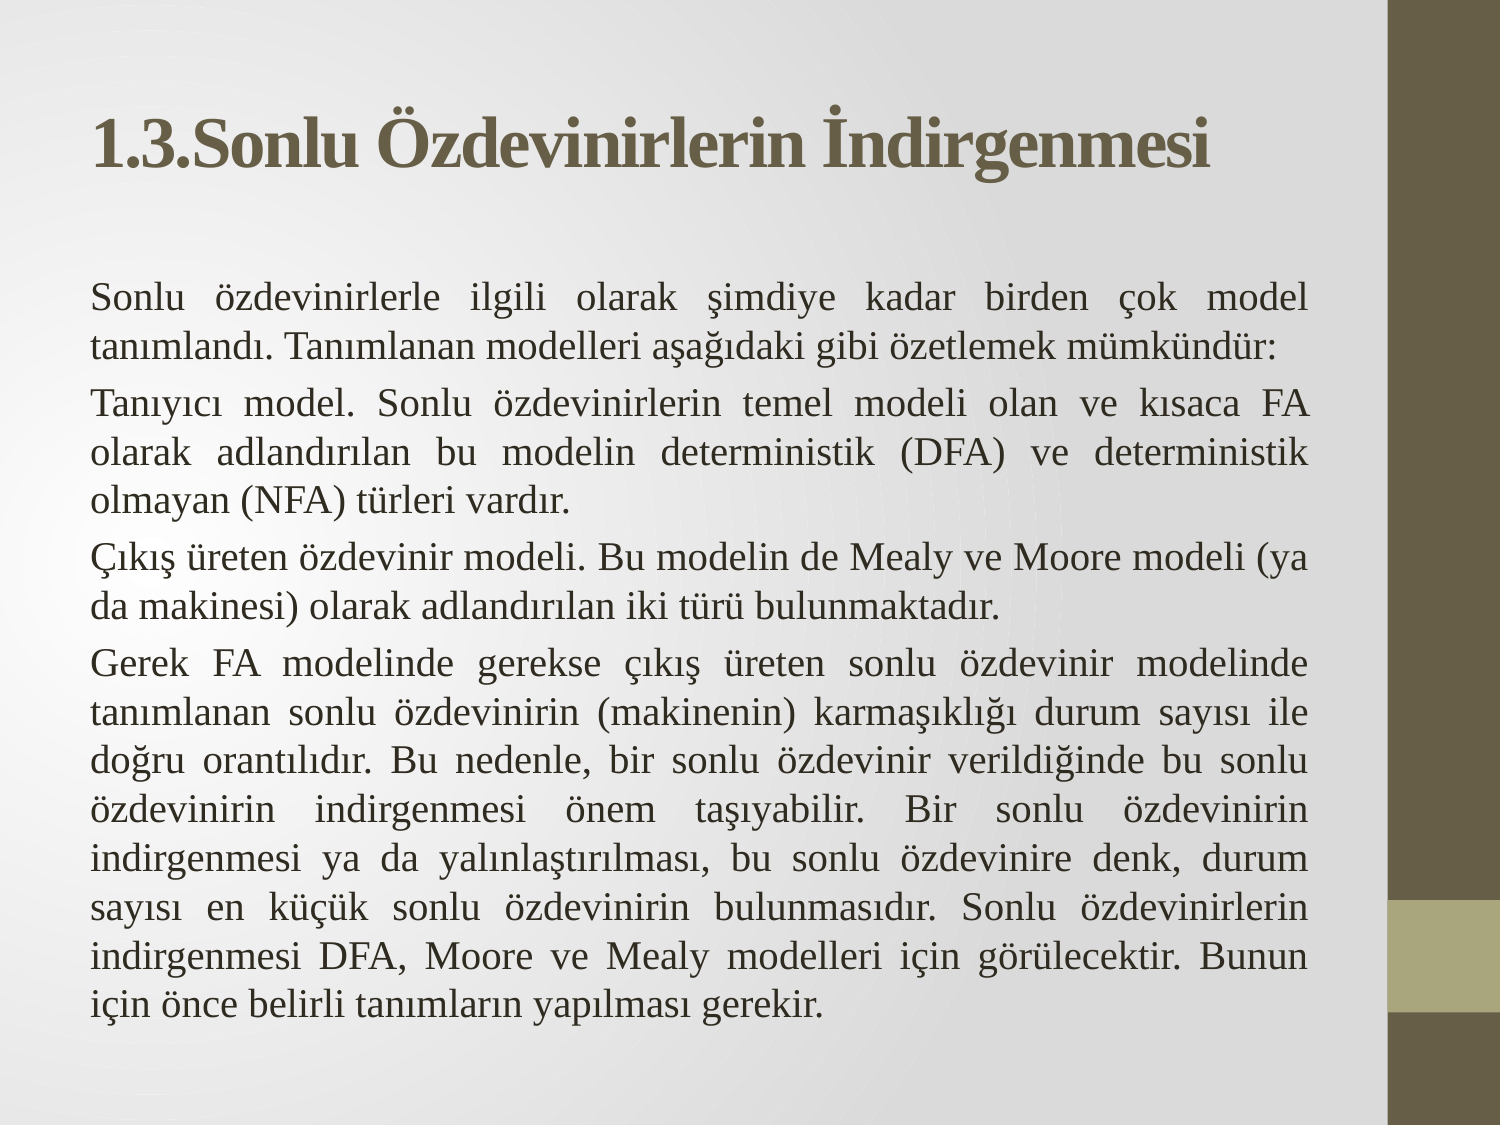

# 1.3.Sonlu Özdevinirlerin İndirgenmesi
Sonlu özdevinirlerle ilgili olarak şimdiye kadar birden çok model tanımlandı. Tanımlanan modelleri aşağıdaki gibi özetlemek mümkündür:
Tanıyıcı model. Sonlu özdevinirlerin temel modeli olan ve kısaca FA olarak adlandırılan bu modelin deterministik (DFA) ve deterministik olmayan (NFA) türleri vardır.
Çıkış üreten özdevinir modeli. Bu modelin de Mealy ve Moore modeli (ya da makinesi) olarak adlandırılan iki türü bulunmaktadır.
Gerek FA modelinde gerekse çıkış üreten sonlu özdevinir modelinde tanımlanan sonlu özdevinirin (makinenin) karmaşıklığı durum sayısı ile doğru orantılıdır. Bu nedenle, bir sonlu özdevinir verildiğinde bu sonlu özdevinirin indirgenmesi önem taşıyabilir. Bir sonlu özdevinirin indirgenmesi ya da yalınlaştırılması, bu sonlu özdevinire denk, durum sayısı en küçük sonlu özdevinirin bulunmasıdır. Sonlu özdevinirlerin indirgenmesi DFA, Moore ve Mealy modelleri için görülecektir. Bunun için önce belirli tanımların yapılması gerekir.